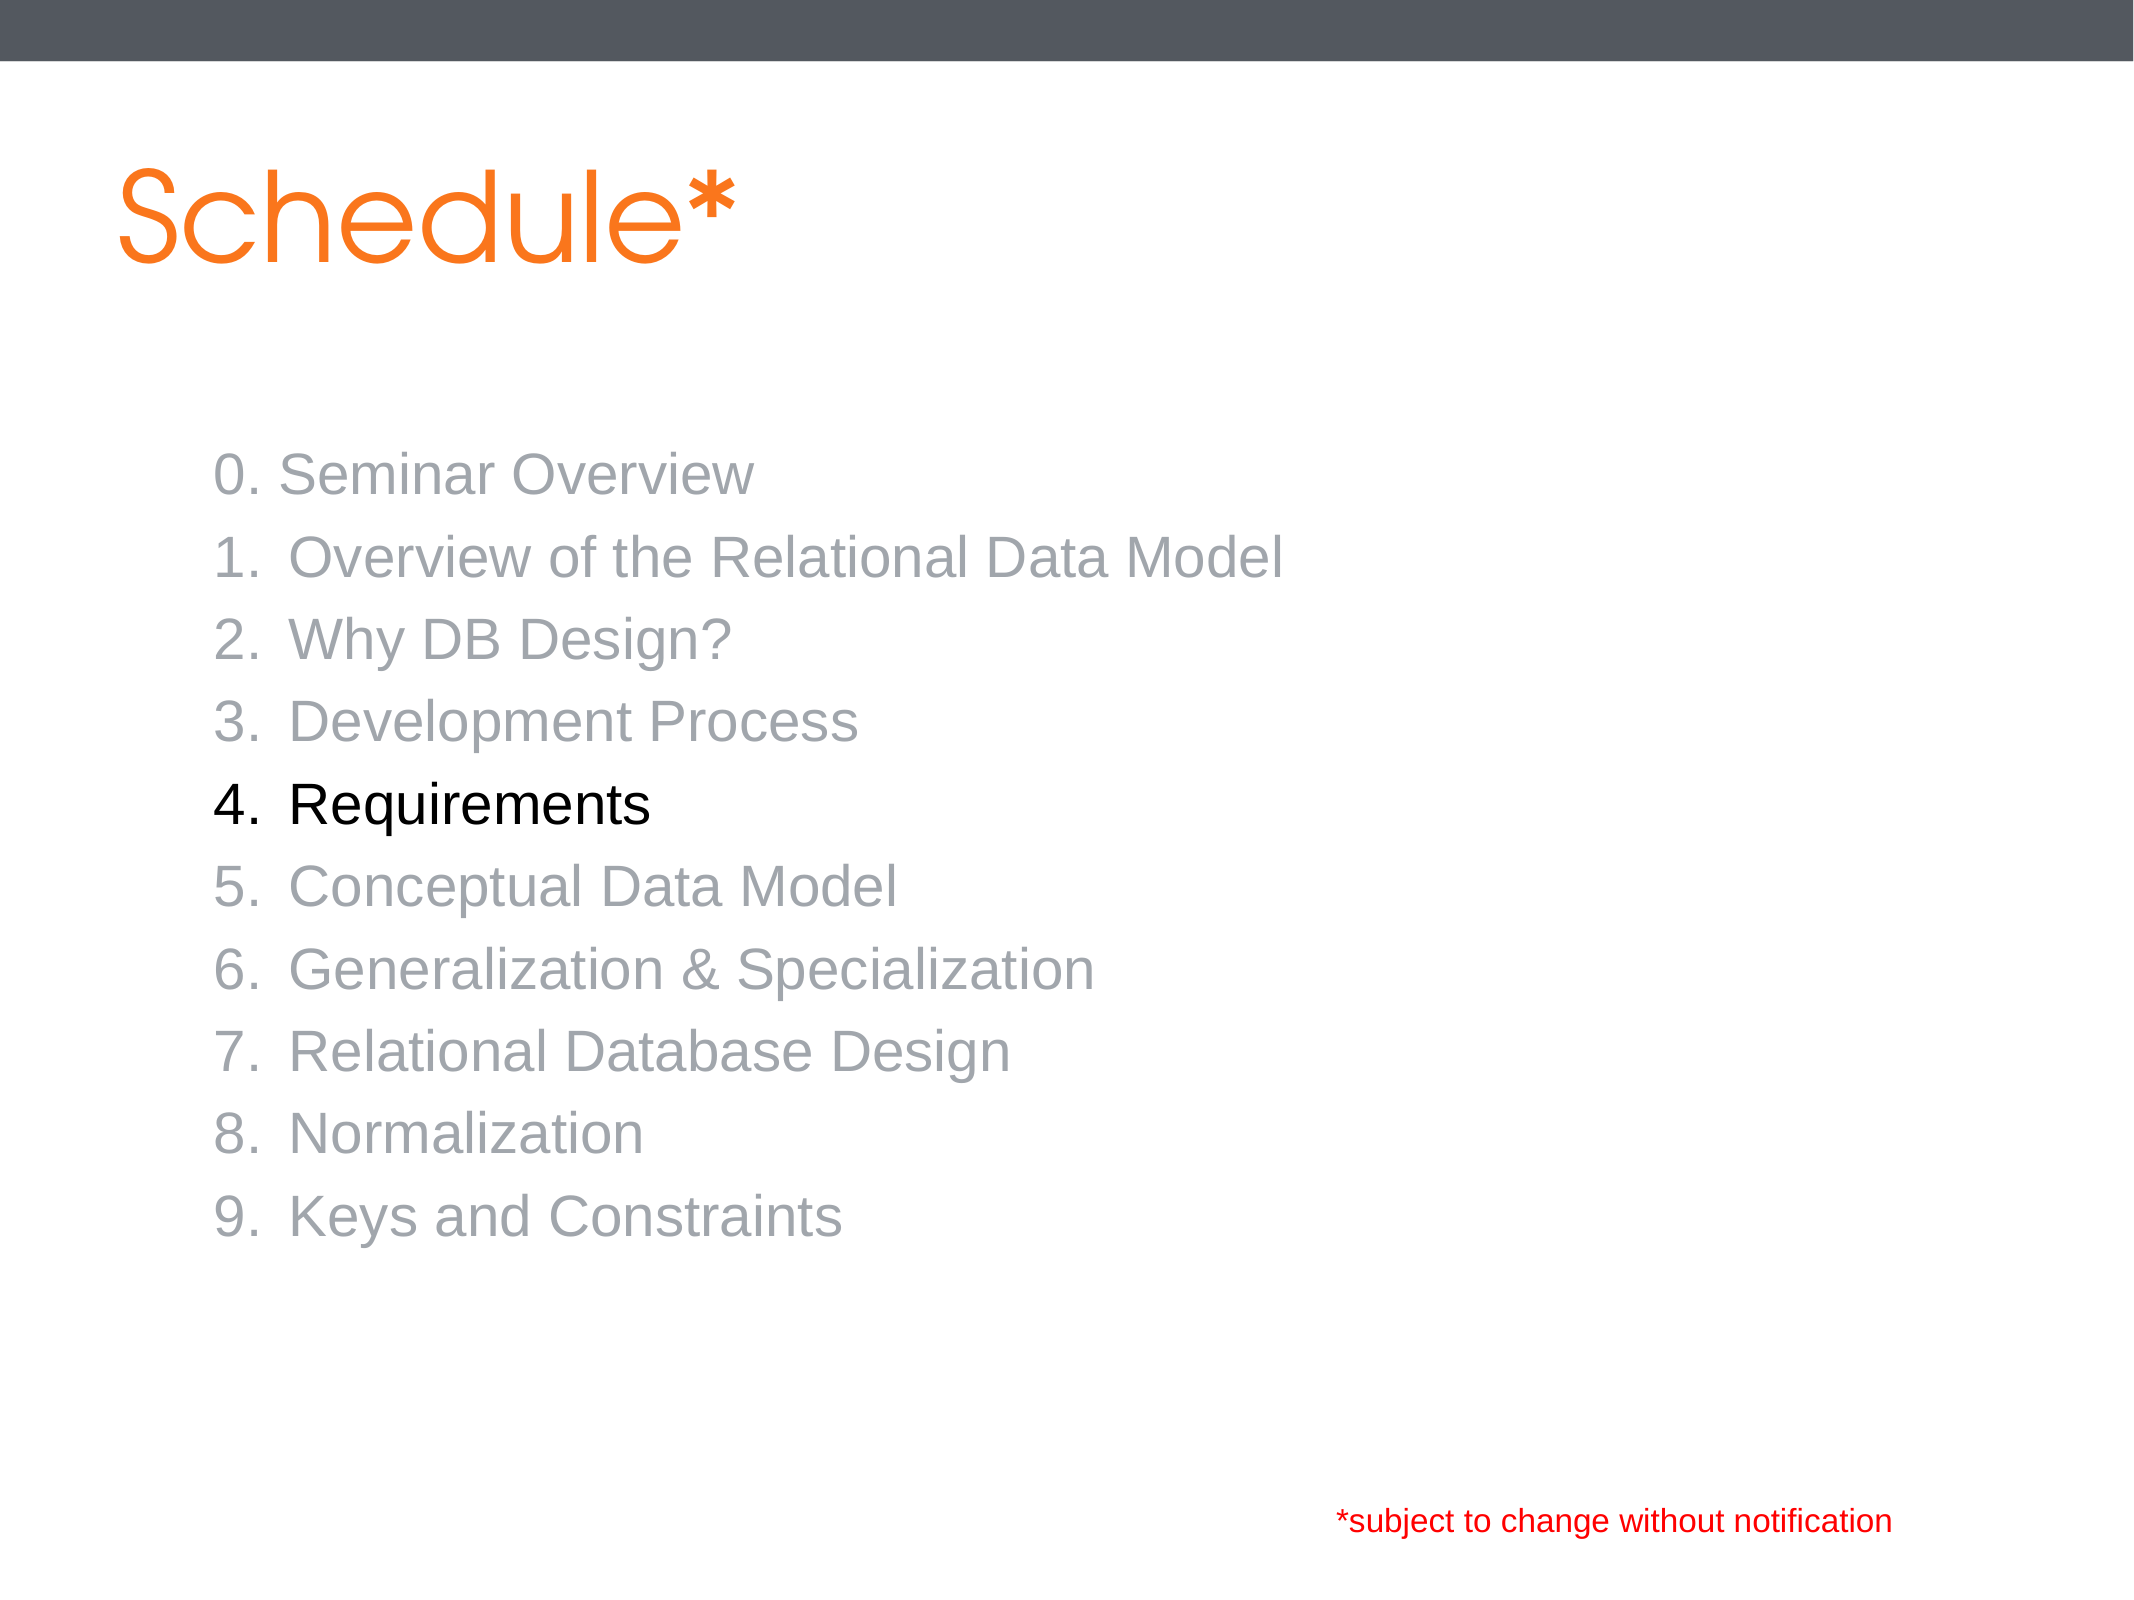

# Schedule*

0. Seminar Overview
Overview of the Relational Data Model
Why DB Design?
Development Process
Requirements
Conceptual Data Model
Generalization & Specialization
Relational Database Design
Normalization
Keys and Constraints
*subject to change without notification